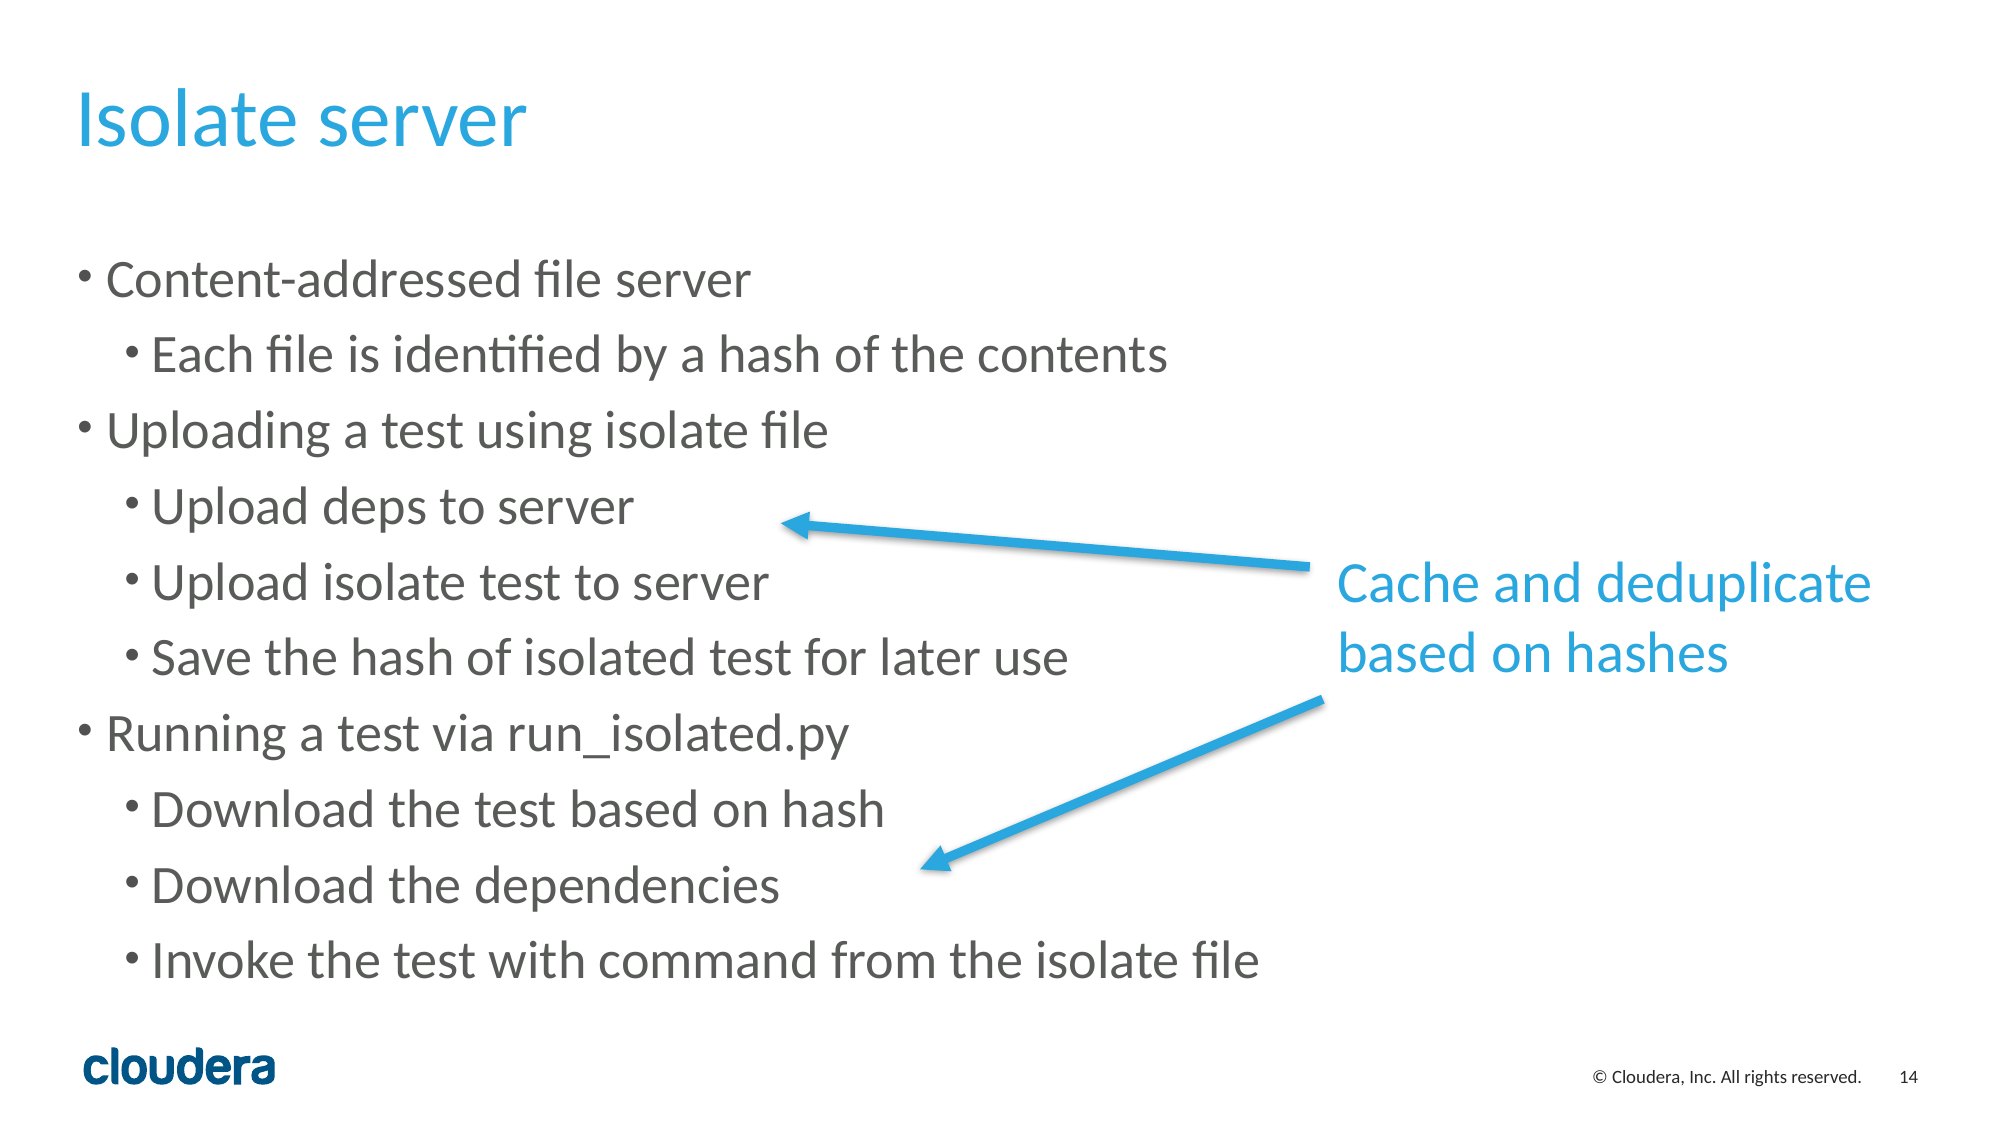

# Isolate server
Content-addressed file server
Each file is identified by a hash of the contents
Uploading a test using isolate file
Upload deps to server
Upload isolate test to server
Save the hash of isolated test for later use
Running a test via run_isolated.py
Download the test based on hash
Download the dependencies
Invoke the test with command from the isolate file
Cache and deduplicate based on hashes